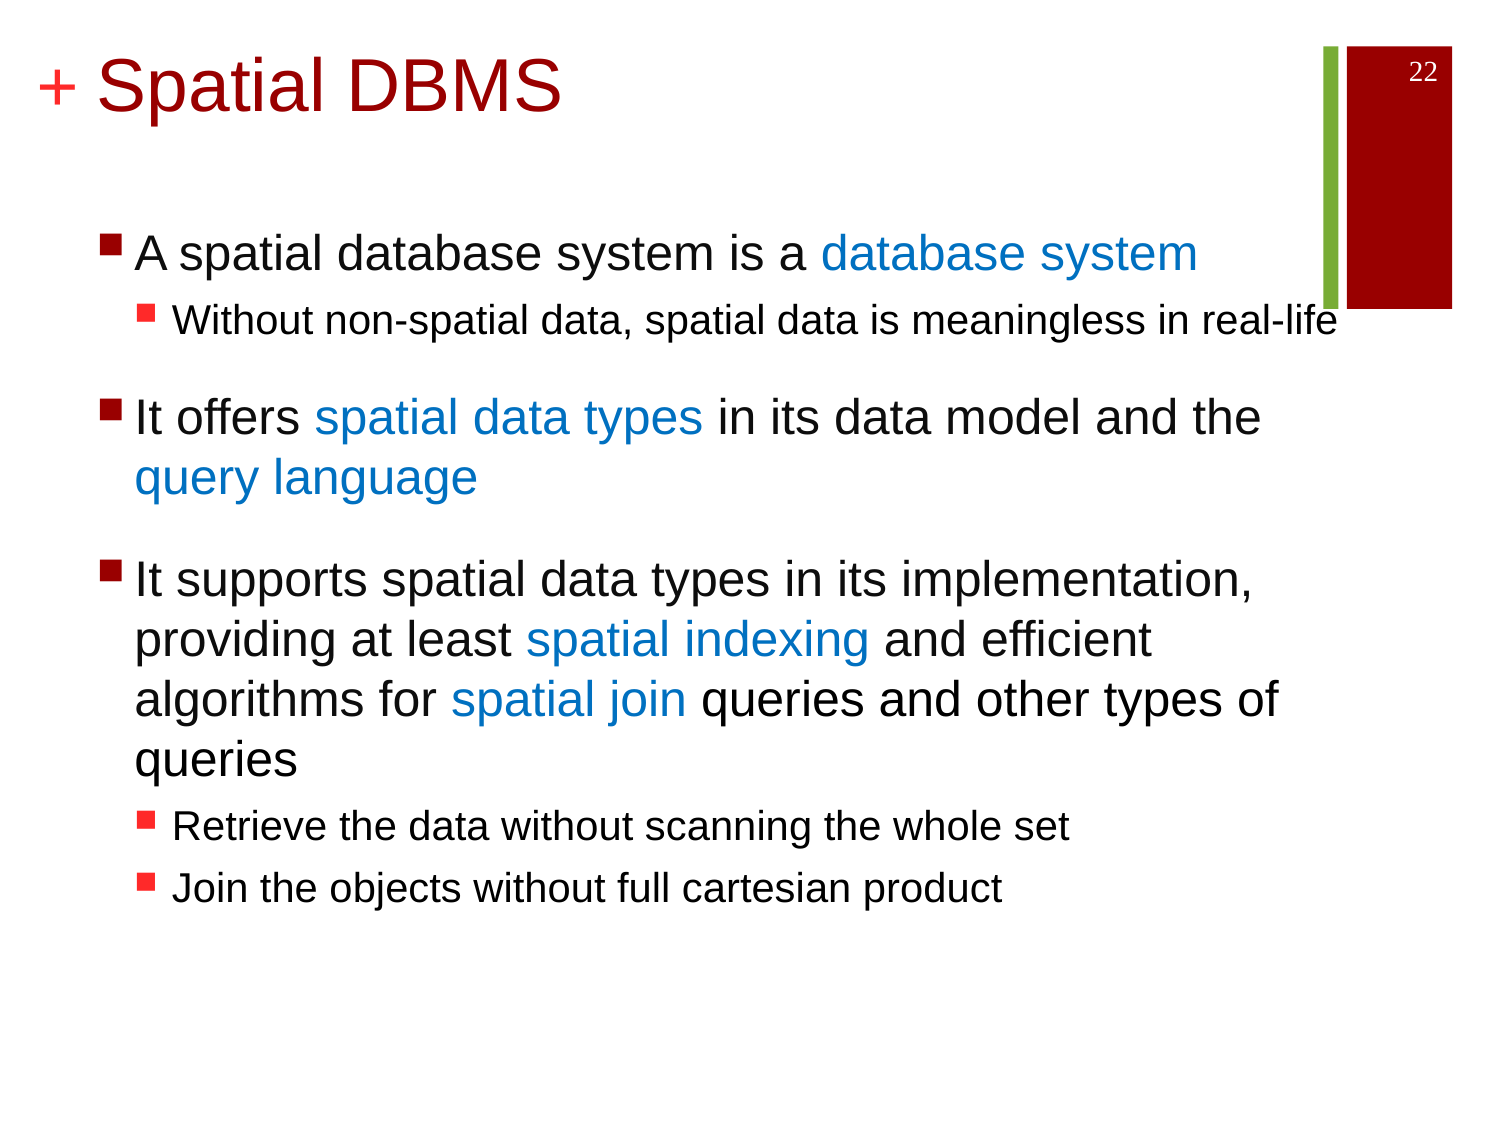

# Spatial DBMS
22
A spatial database system is a database system
Without non-spatial data, spatial data is meaningless in real-life
It offers spatial data types in its data model and the query language
It supports spatial data types in its implementation, providing at least spatial indexing and efficient algorithms for spatial join queries and other types of queries
Retrieve the data without scanning the whole set
Join the objects without full cartesian product